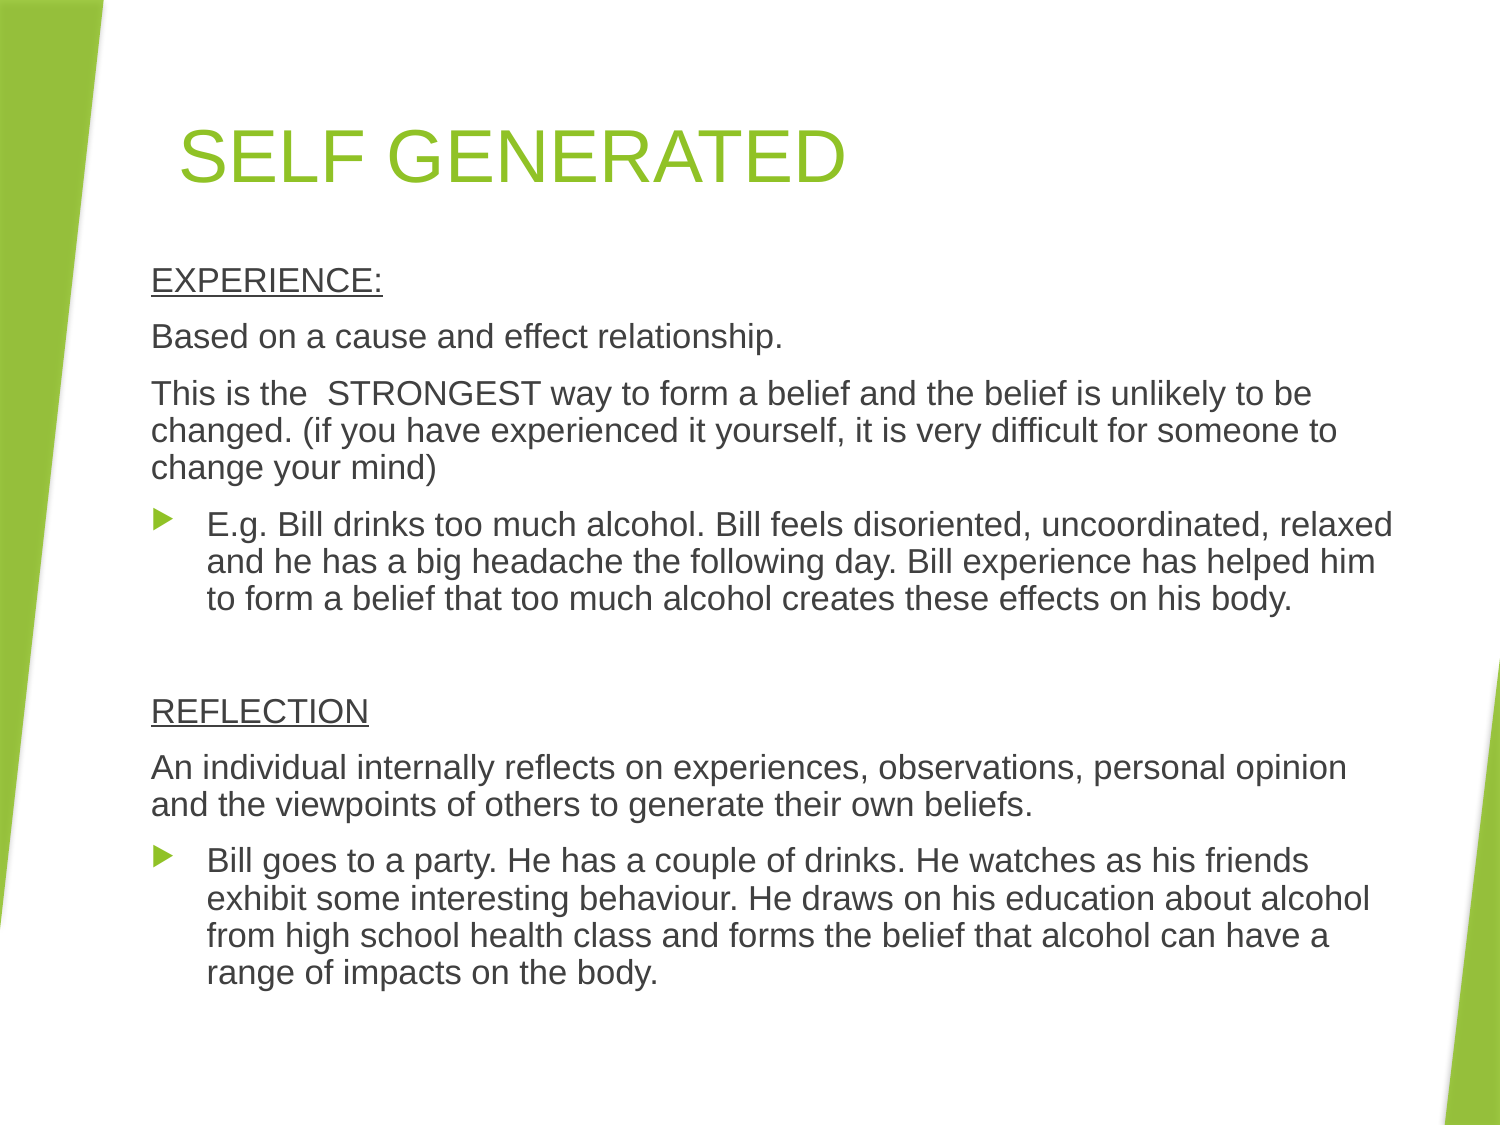

# SELF GENERATED
EXPERIENCE:
Based on a cause and effect relationship.
This is the  STRONGEST way to form a belief and the belief is unlikely to be changed. (if you have experienced it yourself, it is very difficult for someone to change your mind)
E.g. Bill drinks too much alcohol. Bill feels disoriented, uncoordinated, relaxed and he has a big headache the following day. Bill experience has helped him to form a belief that too much alcohol creates these effects on his body.

REFLECTION
An individual internally reflects on experiences, observations, personal opinion and the viewpoints of others to generate their own beliefs.
Bill goes to a party. He has a couple of drinks. He watches as his friends exhibit some interesting behaviour. He draws on his education about alcohol from high school health class and forms the belief that alcohol can have a range of impacts on the body.